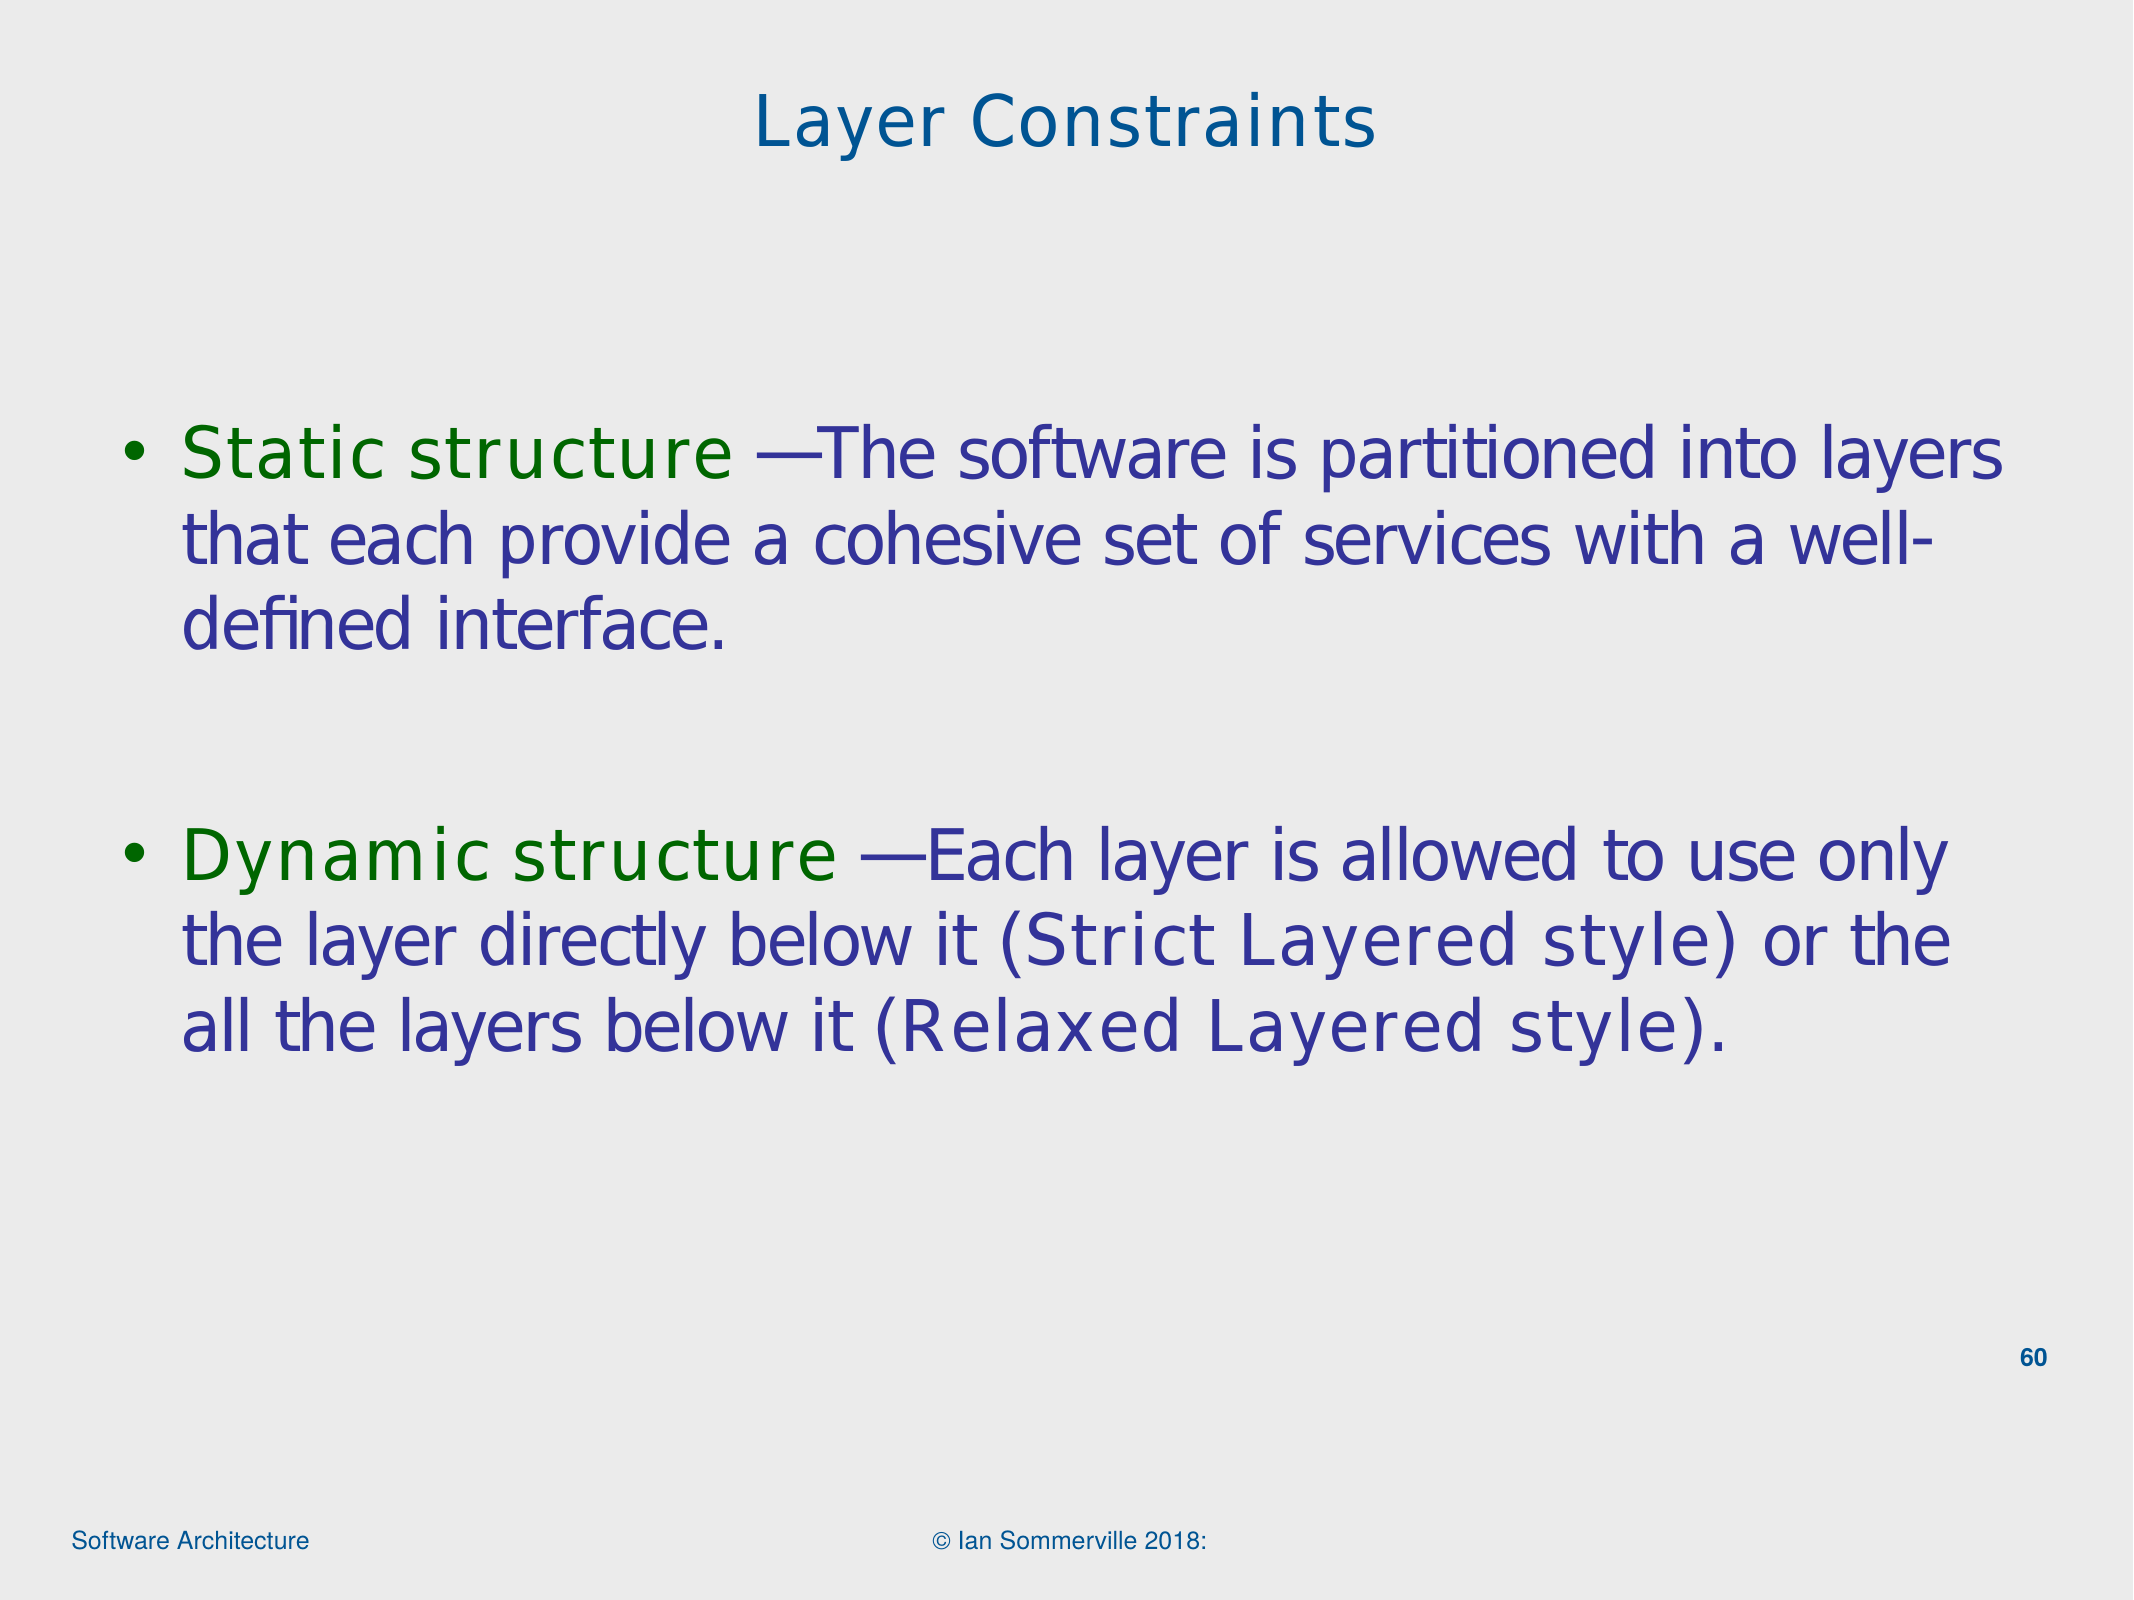

# Layer Constraints
Static structure —The software is partitioned into layers  that each provide a cohesive set of services with a well-  defined interface.

Dynamic structure —Each layer is allowed to use only  the layer directly below it (Strict Layered style) or the all the layers below it (Relaxed Layered style).
60